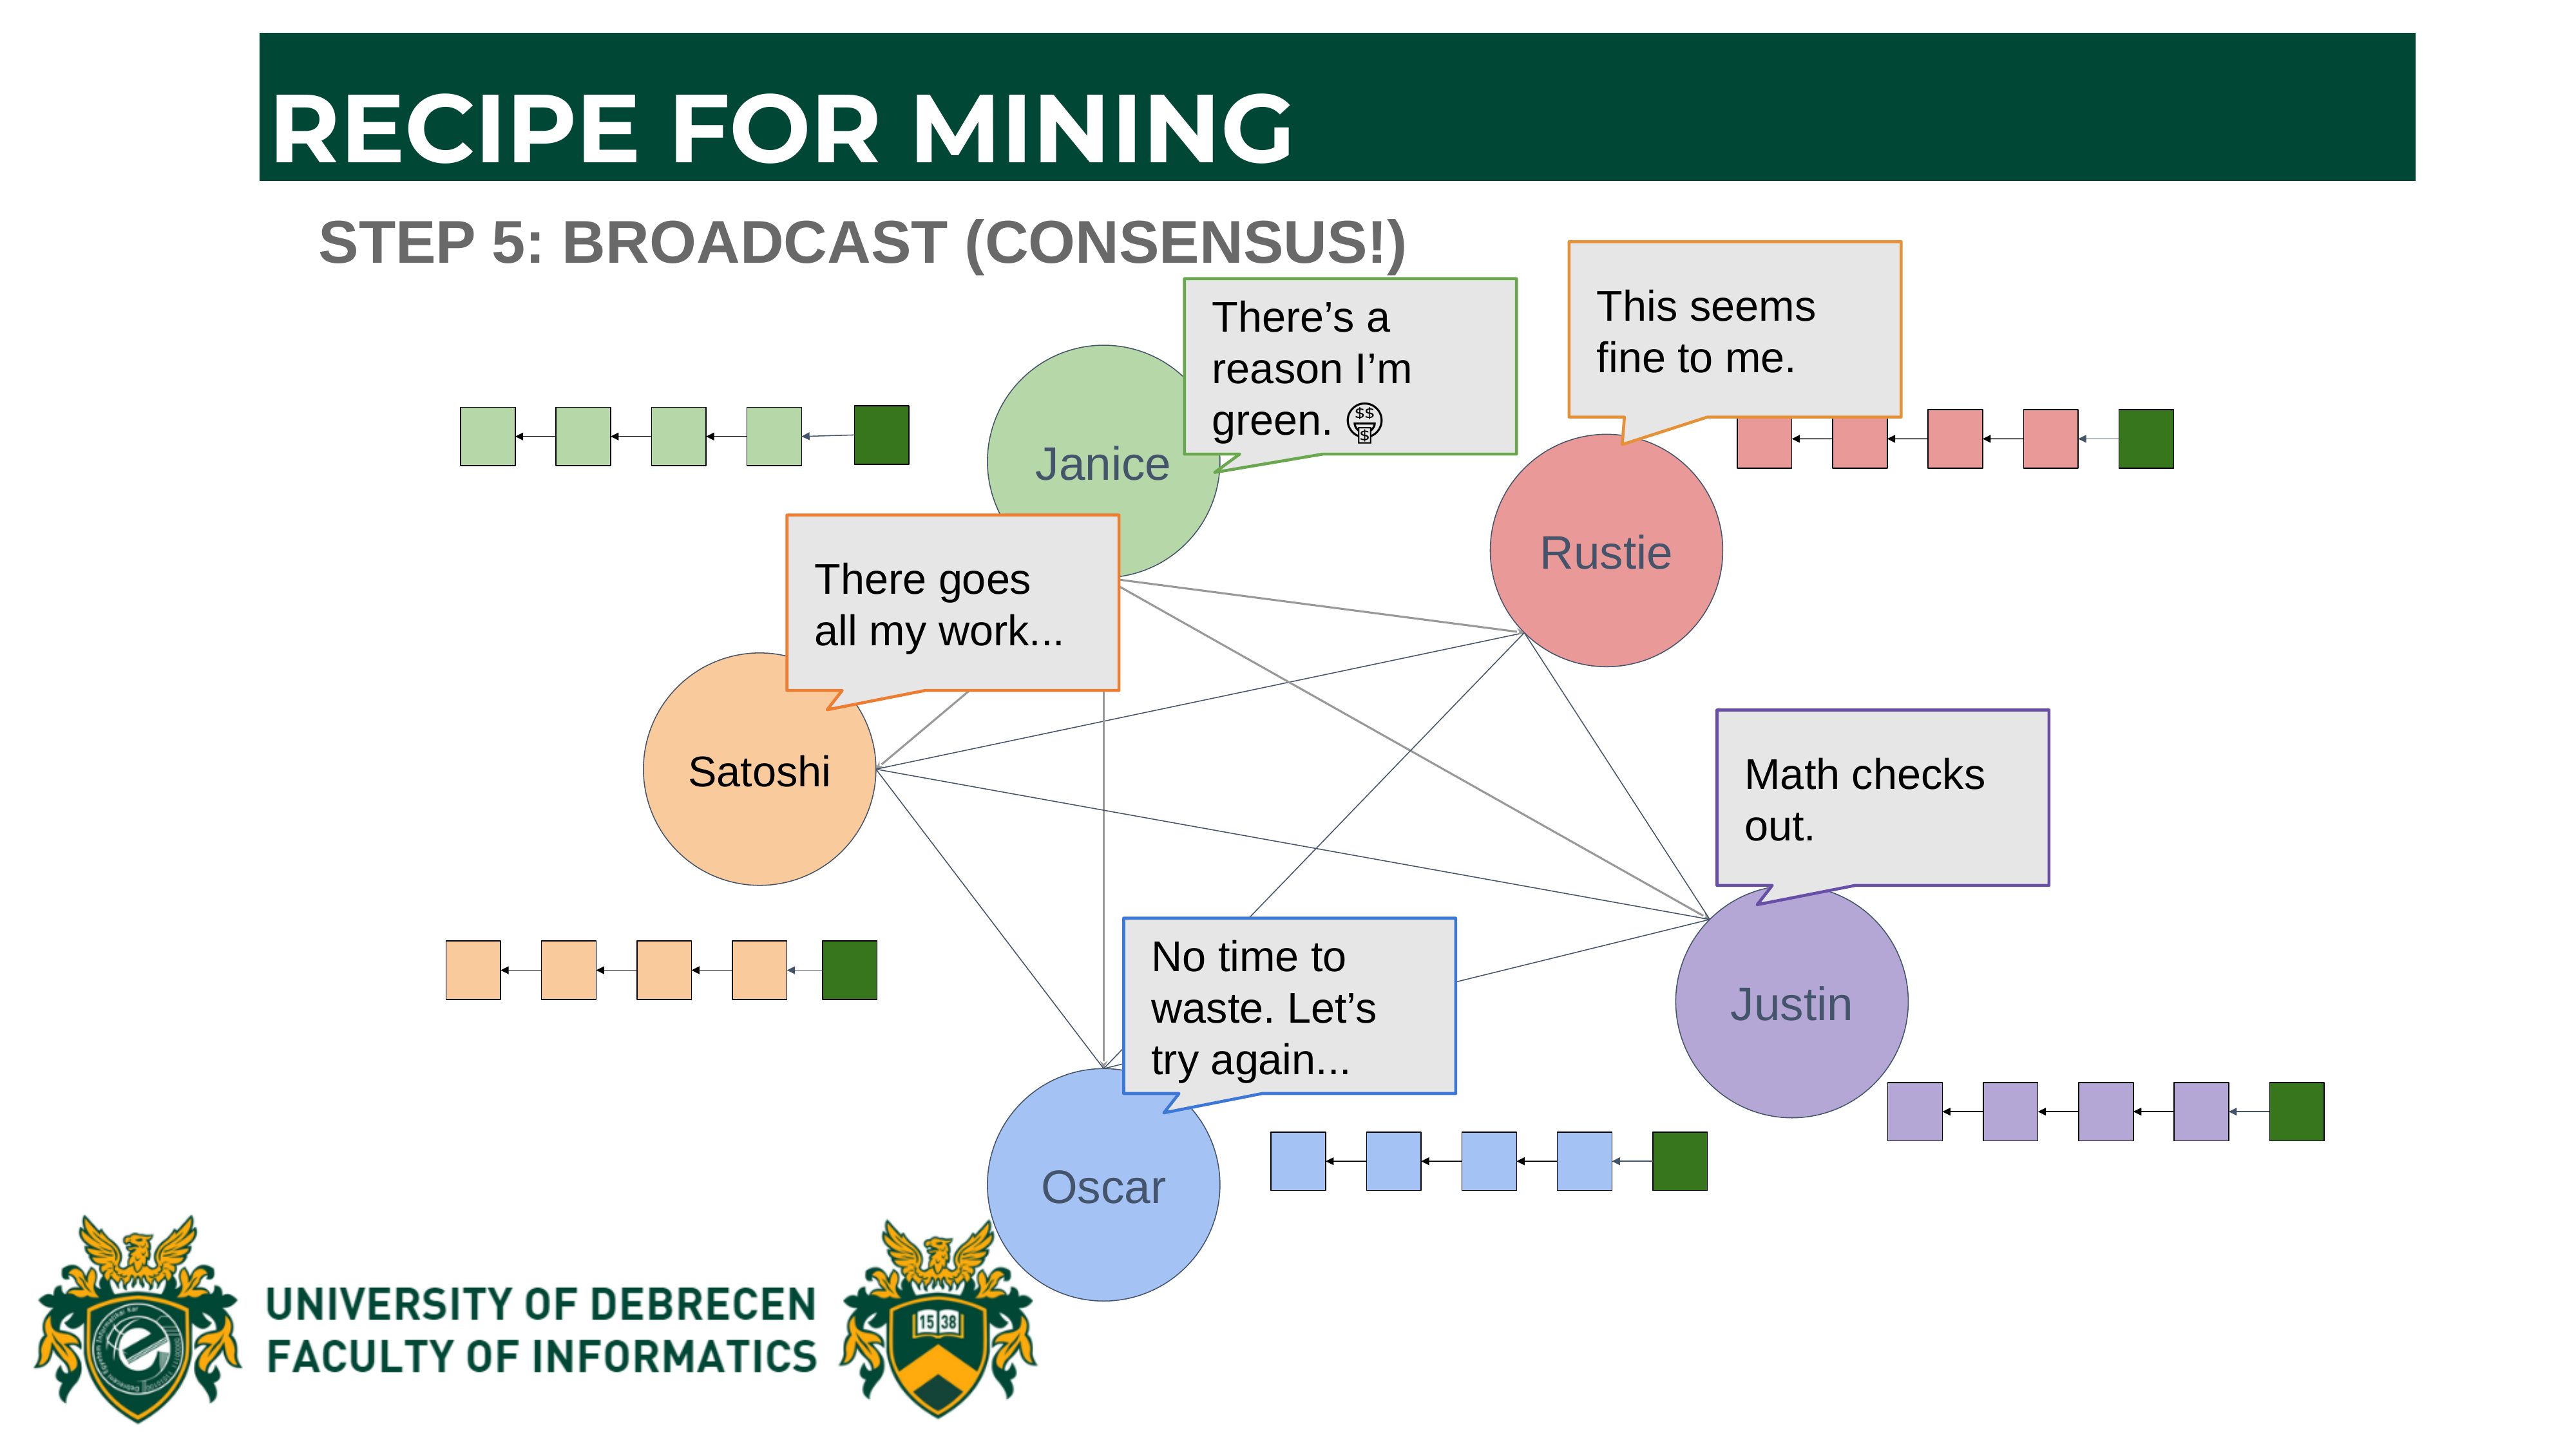

RECIPE FOR MINING
STEP 5: BROADCAST (CONSENSUS!)
This seems fine to me.
There’s a reason I’m  green. 🤑
Janice

Rustie
There goes all my work...
Satoshi
Math checks out.
Justin
No time to waste. Let’s try again...

Oscar